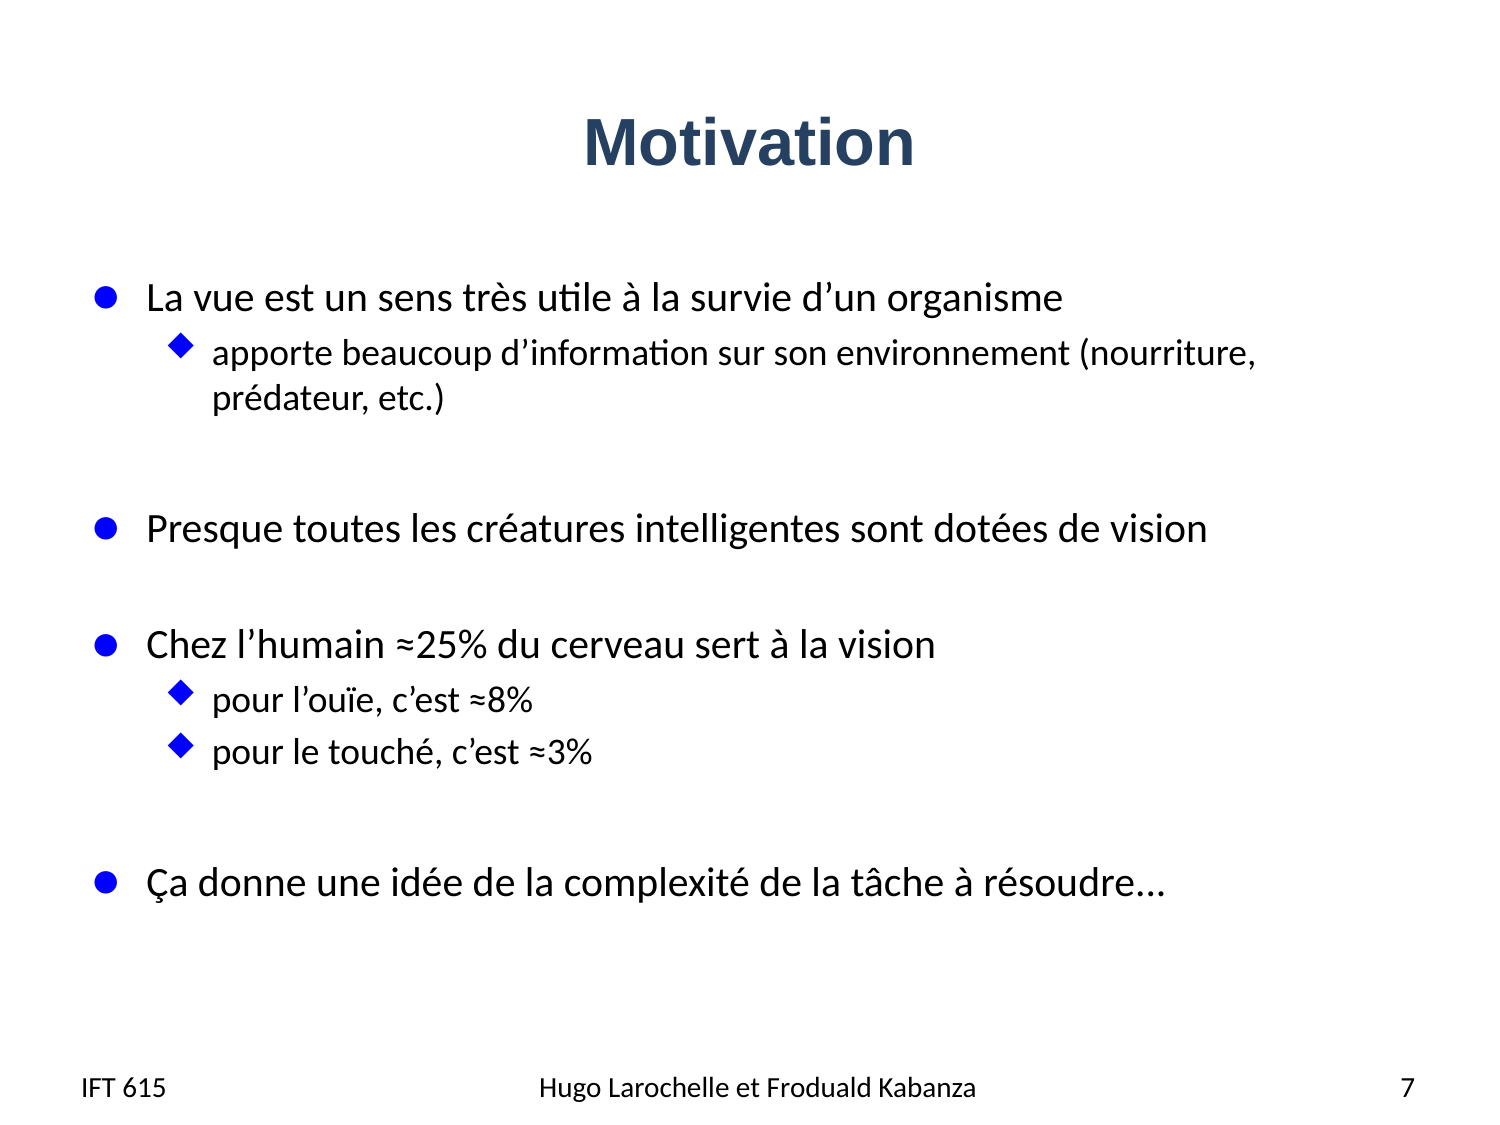

# Motivation
La vue est un sens très utile à la survie d’un organisme
apporte beaucoup d’information sur son environnement (nourriture, prédateur, etc.)

Presque toutes les créatures intelligentes sont dotées de vision

Chez l’humain ≈25% du cerveau sert à la vision
pour l’ouïe, c’est ≈8%
pour le touché, c’est ≈3%

Ça donne une idée de la complexité de la tâche à résoudre...
IFT 615
Hugo Larochelle et Froduald Kabanza
7